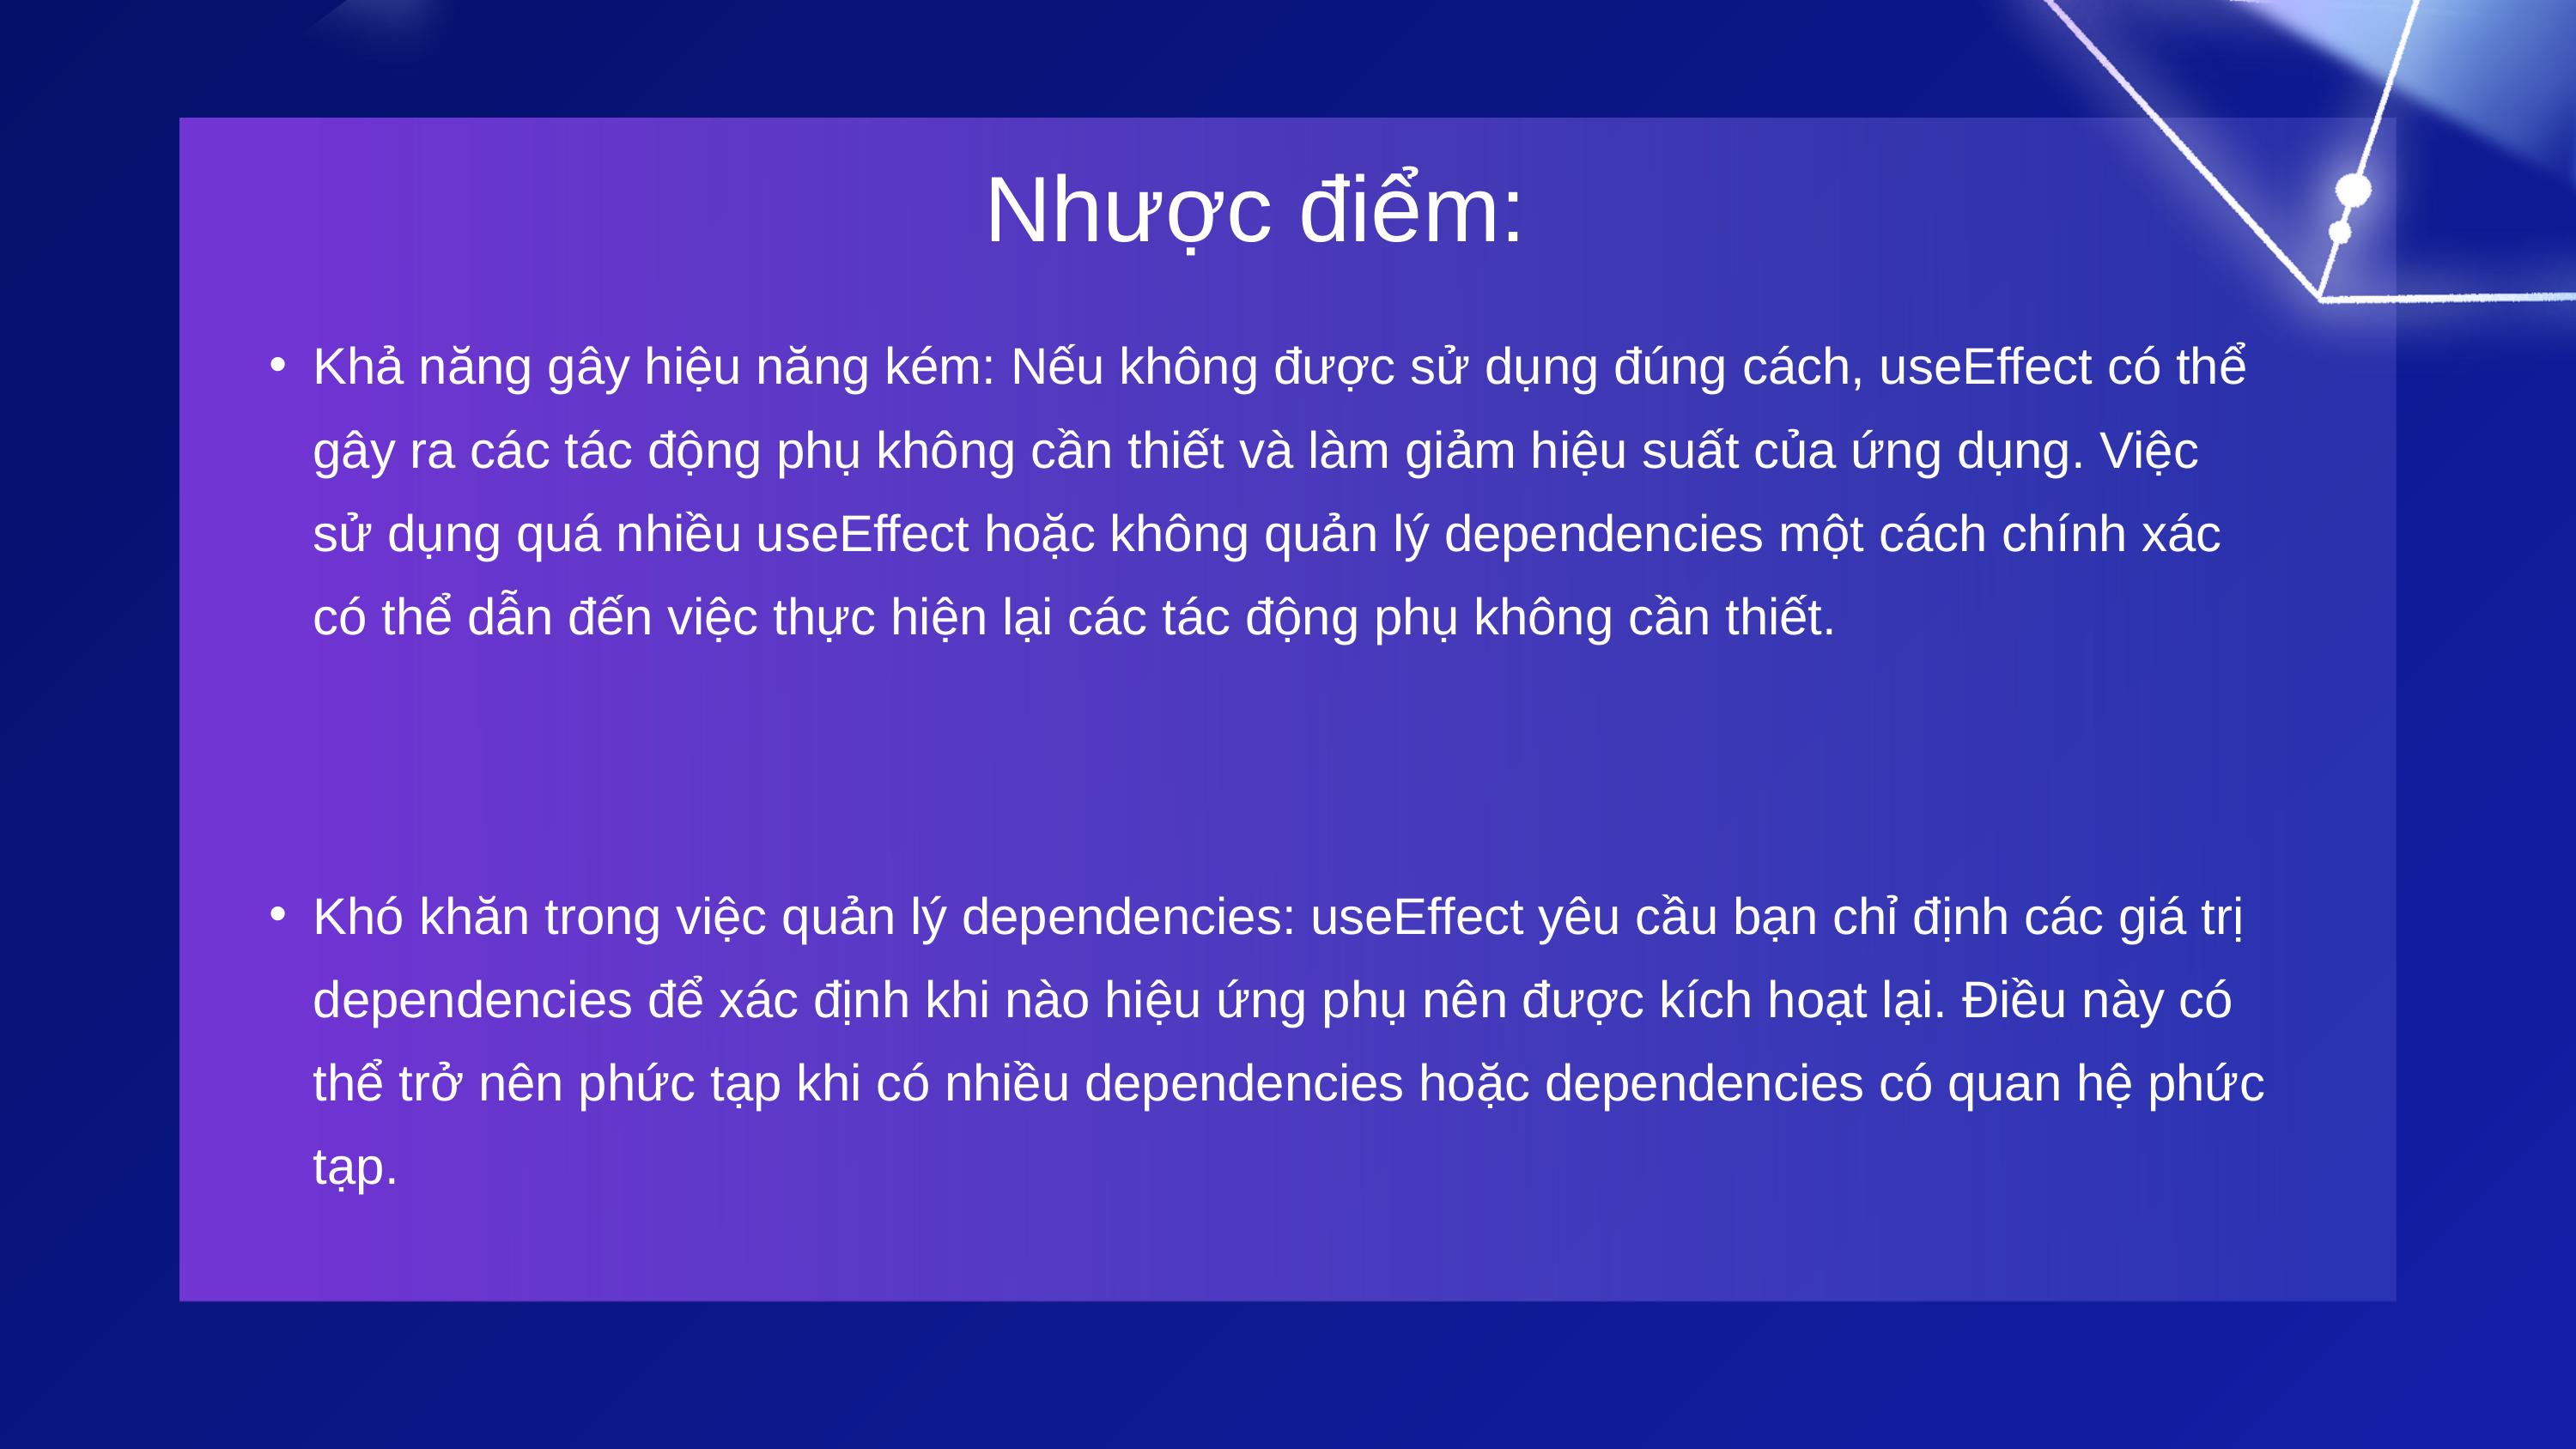

Nhược điểm:
Khả năng gây hiệu năng kém: Nếu không được sử dụng đúng cách, useEffect có thể gây ra các tác động phụ không cần thiết và làm giảm hiệu suất của ứng dụng. Việc sử dụng quá nhiều useEffect hoặc không quản lý dependencies một cách chính xác có thể dẫn đến việc thực hiện lại các tác động phụ không cần thiết.
Khó khăn trong việc quản lý dependencies: useEffect yêu cầu bạn chỉ định các giá trị dependencies để xác định khi nào hiệu ứng phụ nên được kích hoạt lại. Điều này có thể trở nên phức tạp khi có nhiều dependencies hoặc dependencies có quan hệ phức tạp.